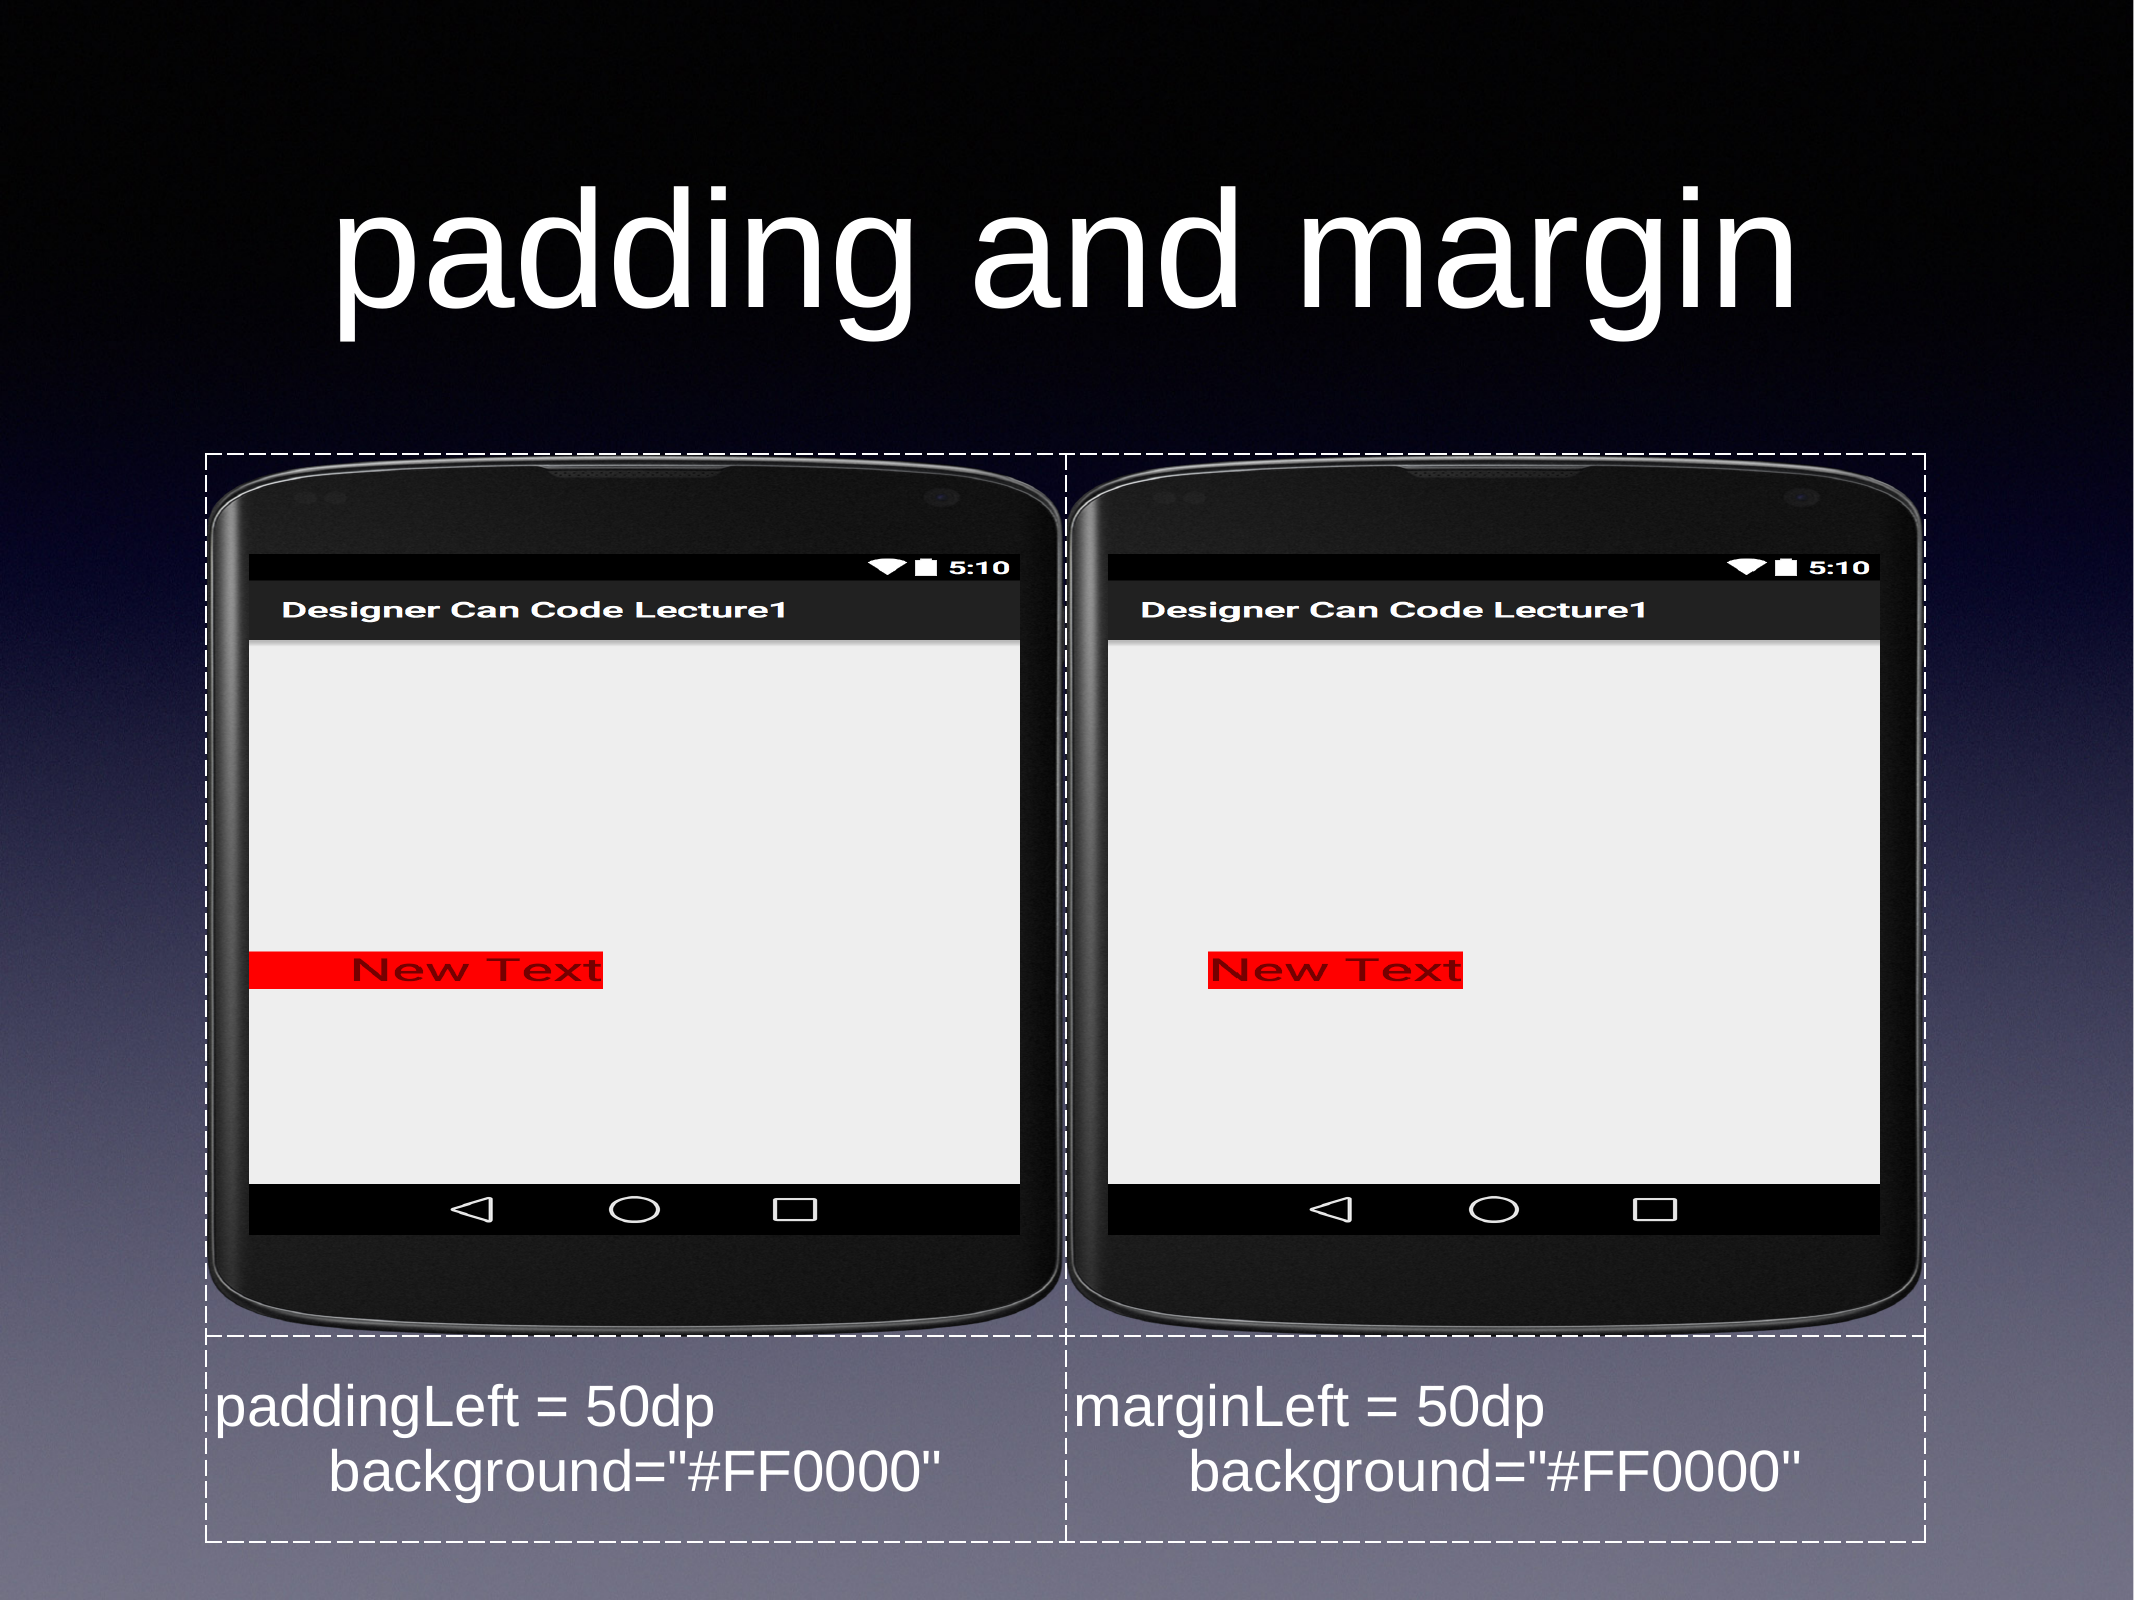

# padding and margin
|  |  |
| --- | --- |
| paddingLeft = 50dp background="#FF0000" | marginLeft = 50dp background="#FF0000" |